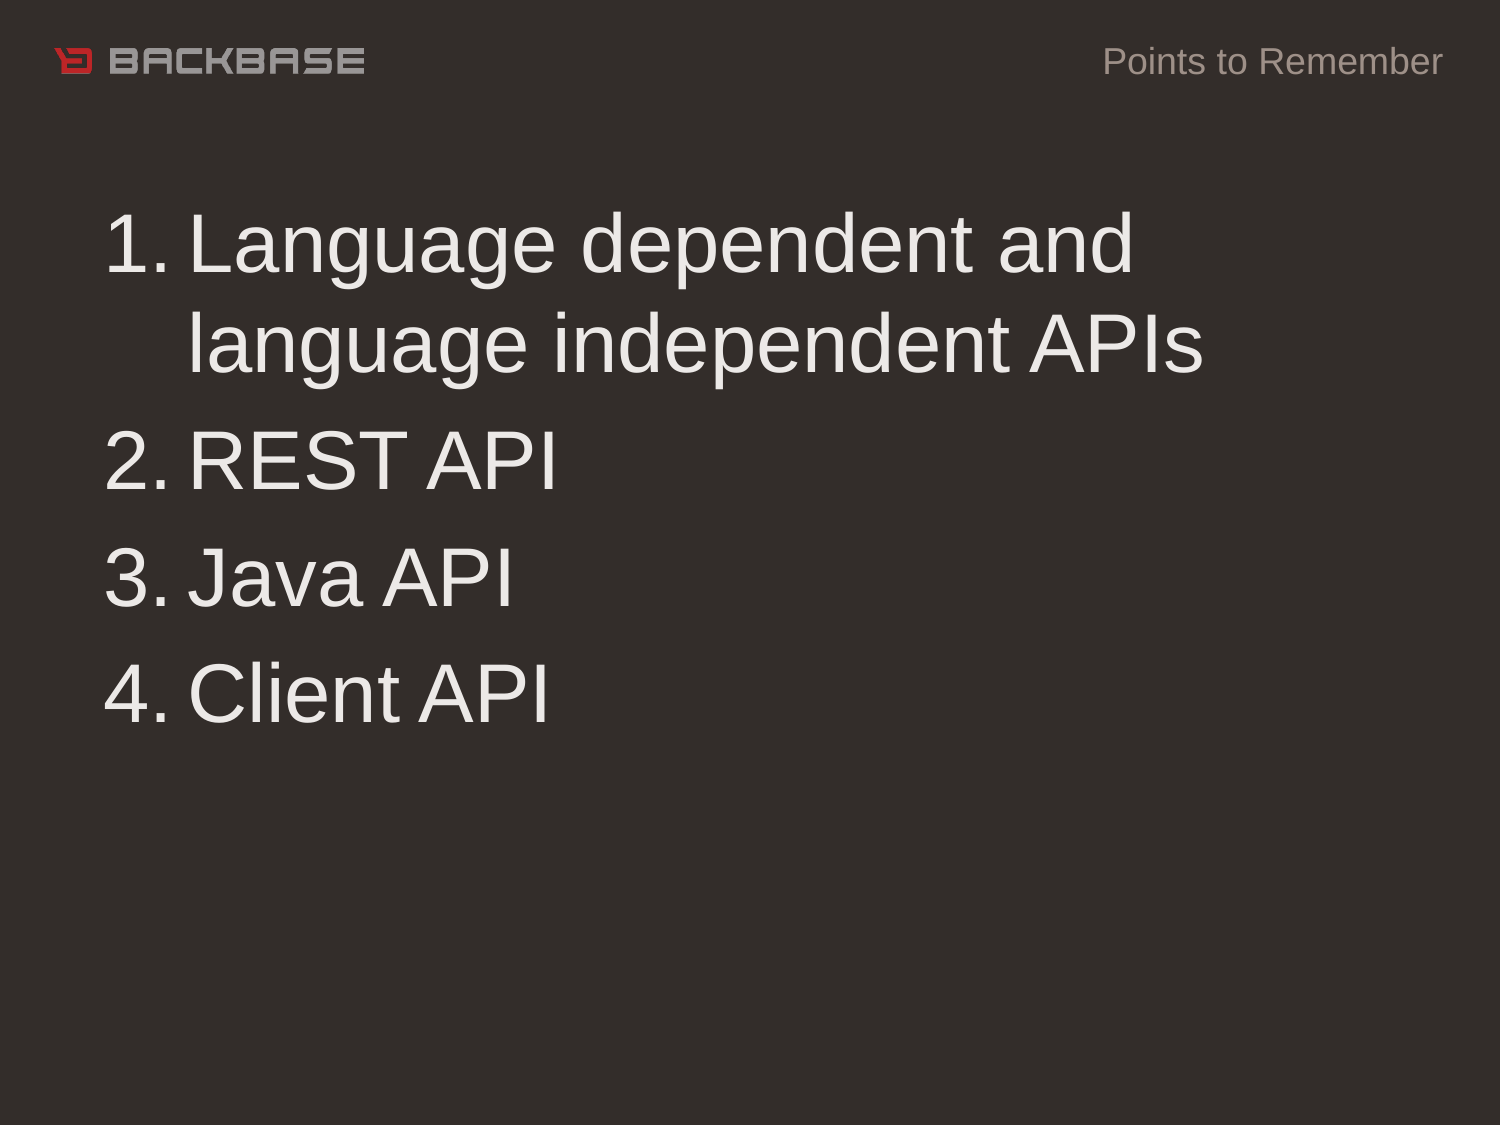

Points to Remember
Language dependent and language independent APIs
REST API
Java API
Client API